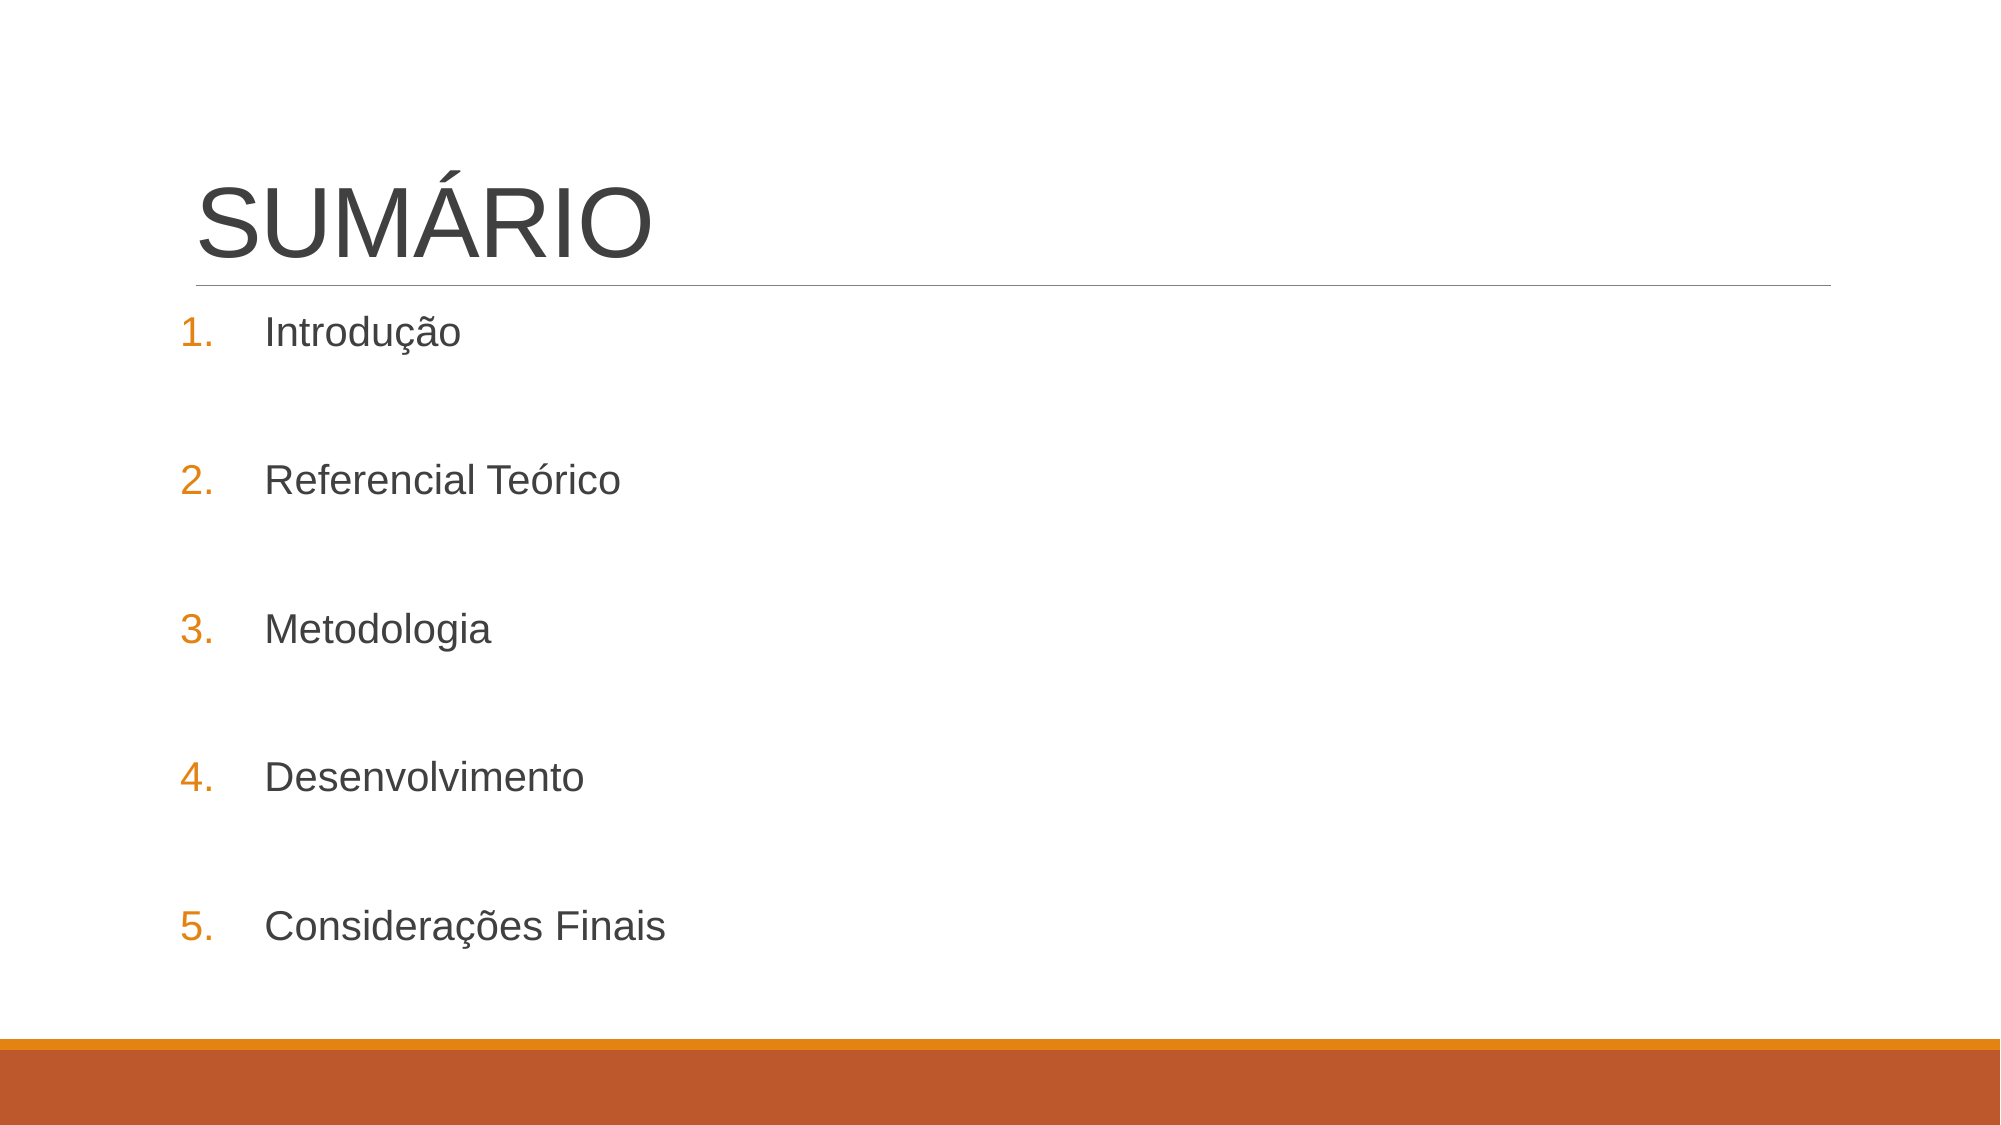

# SUMÁRIO
Introdução

Referencial Teórico

Metodologia

Desenvolvimento

Considerações Finais